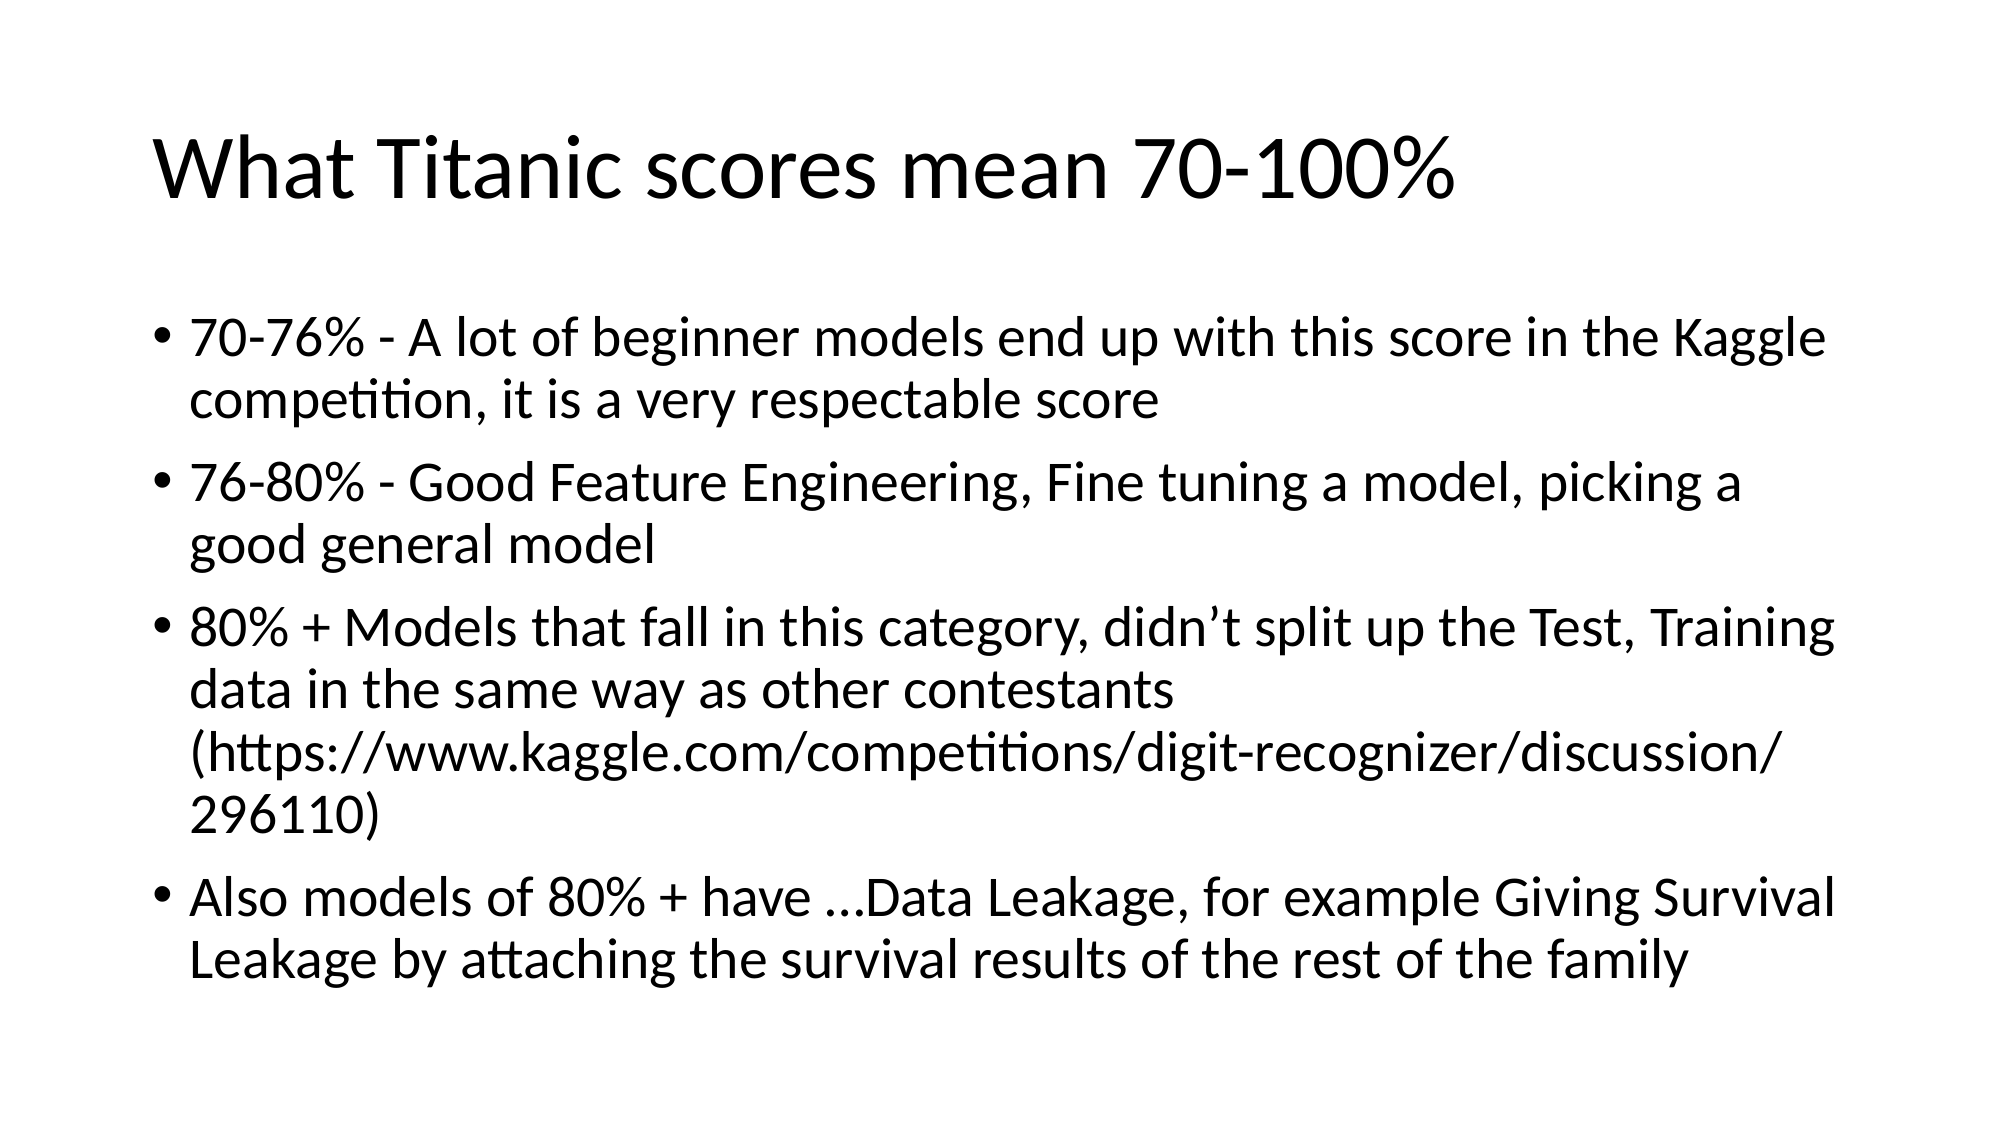

# What Titanic scores mean 70-100%
70-76% - A lot of beginner models end up with this score in the Kaggle competition, it is a very respectable score
76-80% - Good Feature Engineering, Fine tuning a model, picking a good general model
80% + Models that fall in this category, didn’t split up the Test, Training data in the same way as other contestants
(https://www.kaggle.com/competitions/digit-recognizer/discussion/296110)
Also models of 80% + have …Data Leakage, for example Giving Survival Leakage by attaching the survival results of the rest of the family